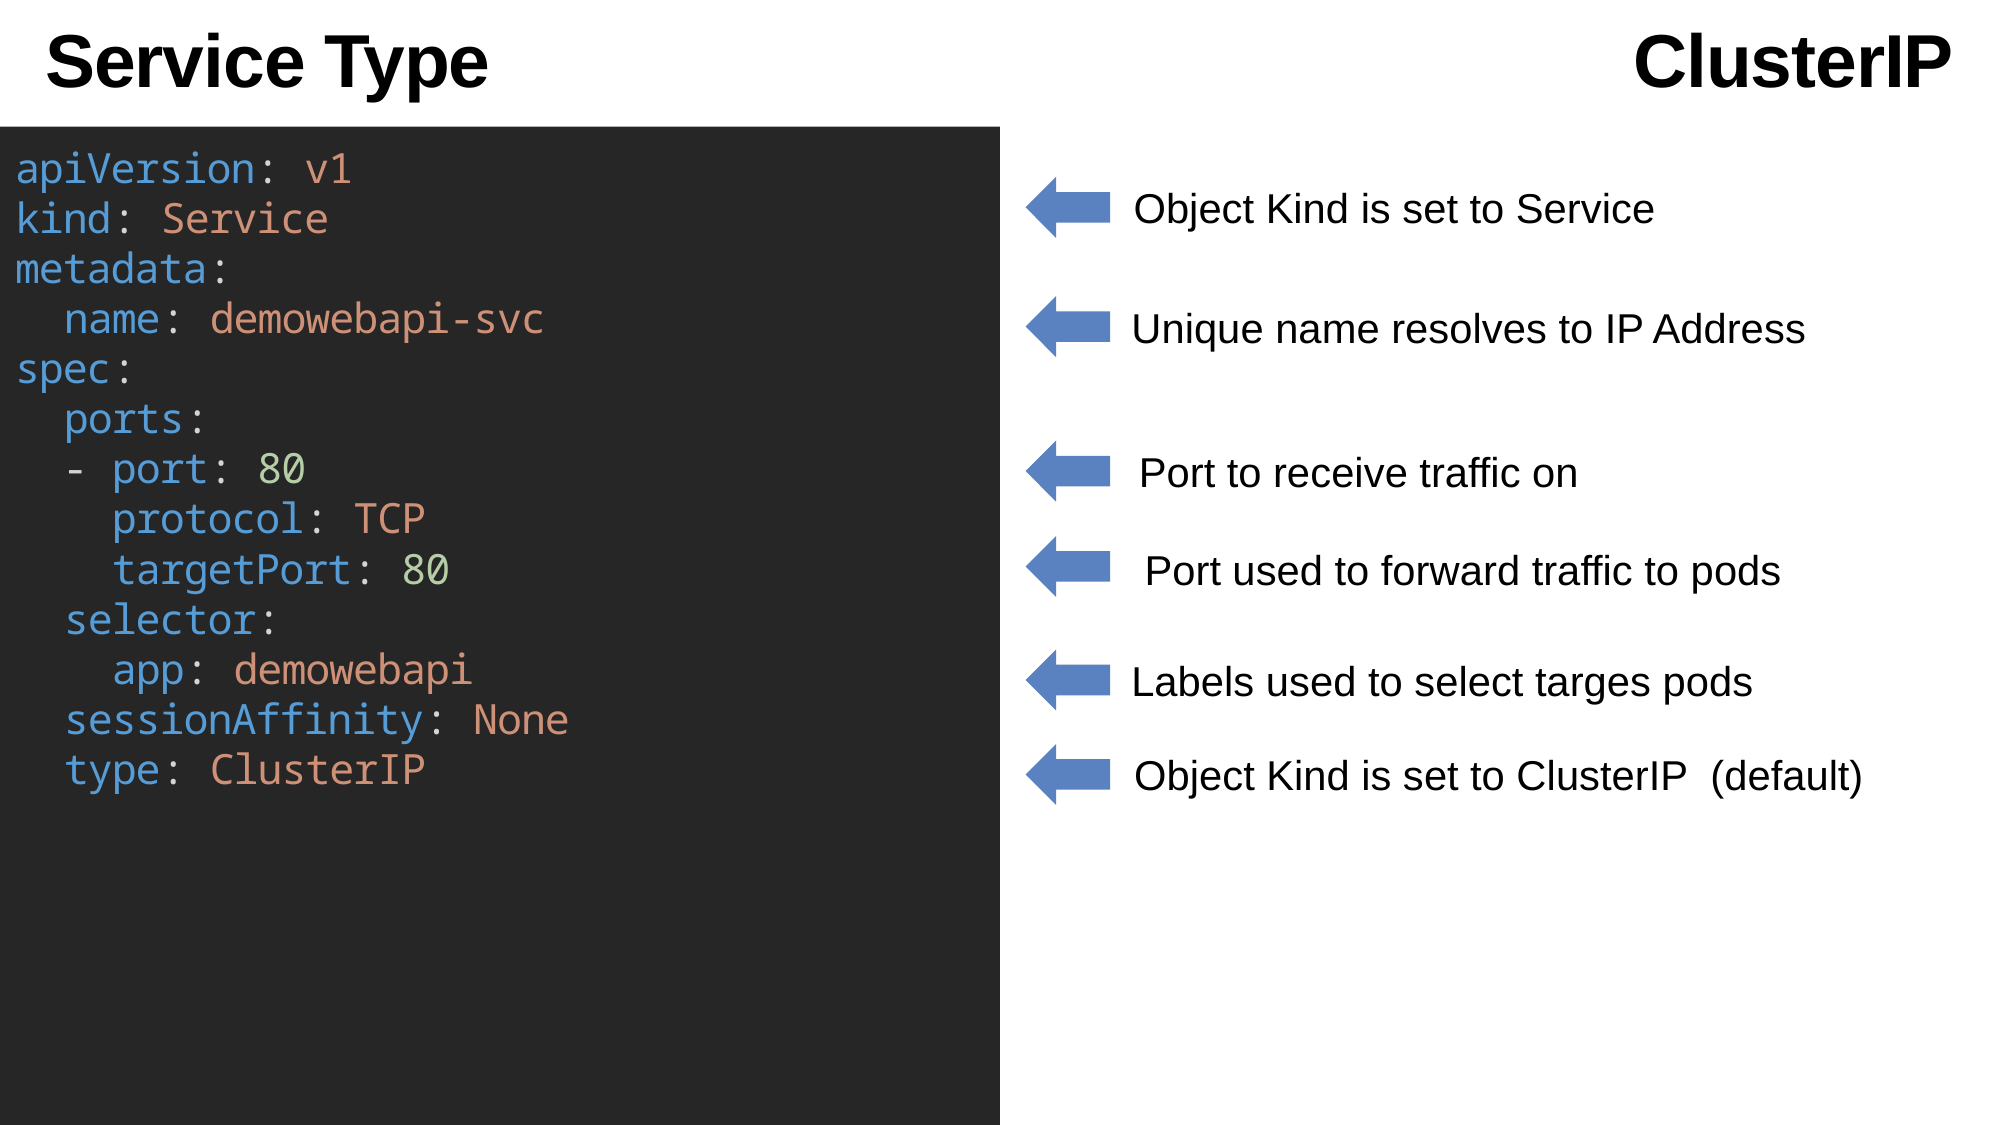

Service Type
ClusterIP
# apiVersion: v1 kind: Service metadata:   name: demowebapi-svc spec:   ports:   - port: 80     protocol: TCP     targetPort: 80   selector:     app: demowebapi   sessionAffinity: None   type: ClusterIP

Object Kind is set to Service

Unique name resolves to IP Address

Port to receive traffic on

Port used to forward traffic to pods

Labels used to select targes pods

Object Kind is set to ClusterIP  (default)